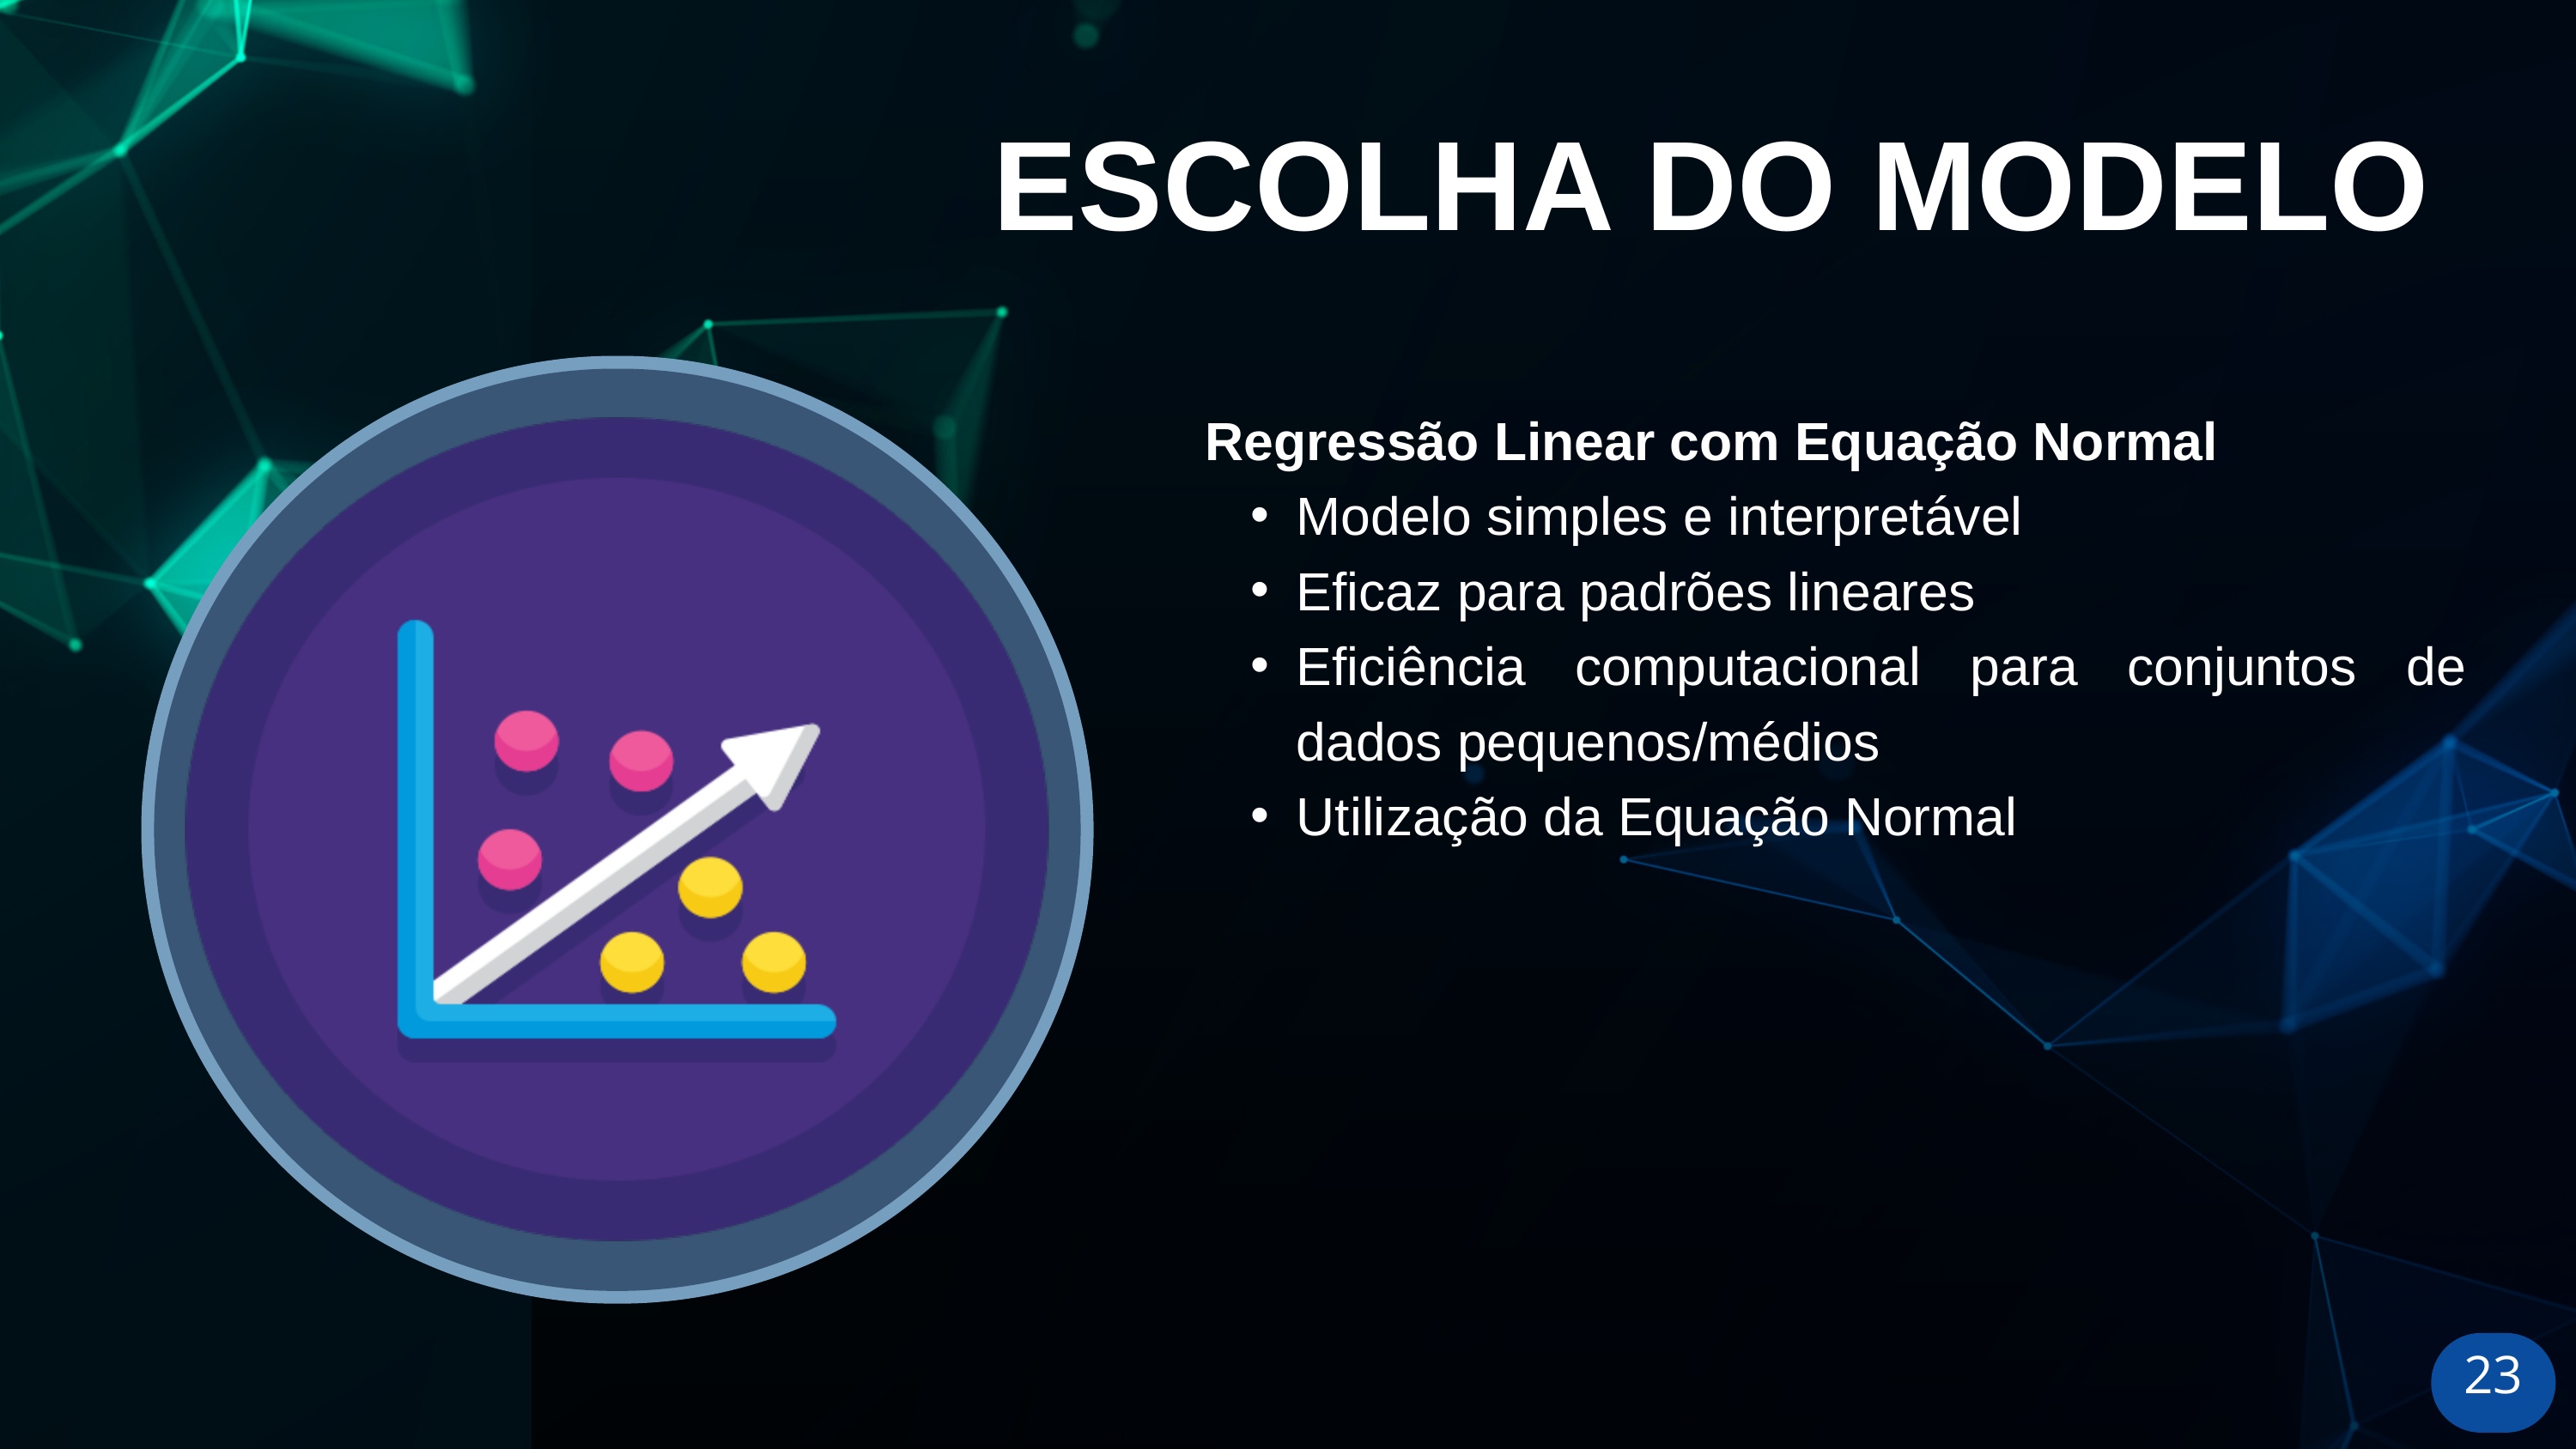

ESCOLHA DO MODELO

Regressão Linear com Equação Normal
Modelo simples e interpretável
Eficaz para padrões lineares
Eficiência computacional para conjuntos de dados pequenos/médios
Utilização da Equação Normal

23